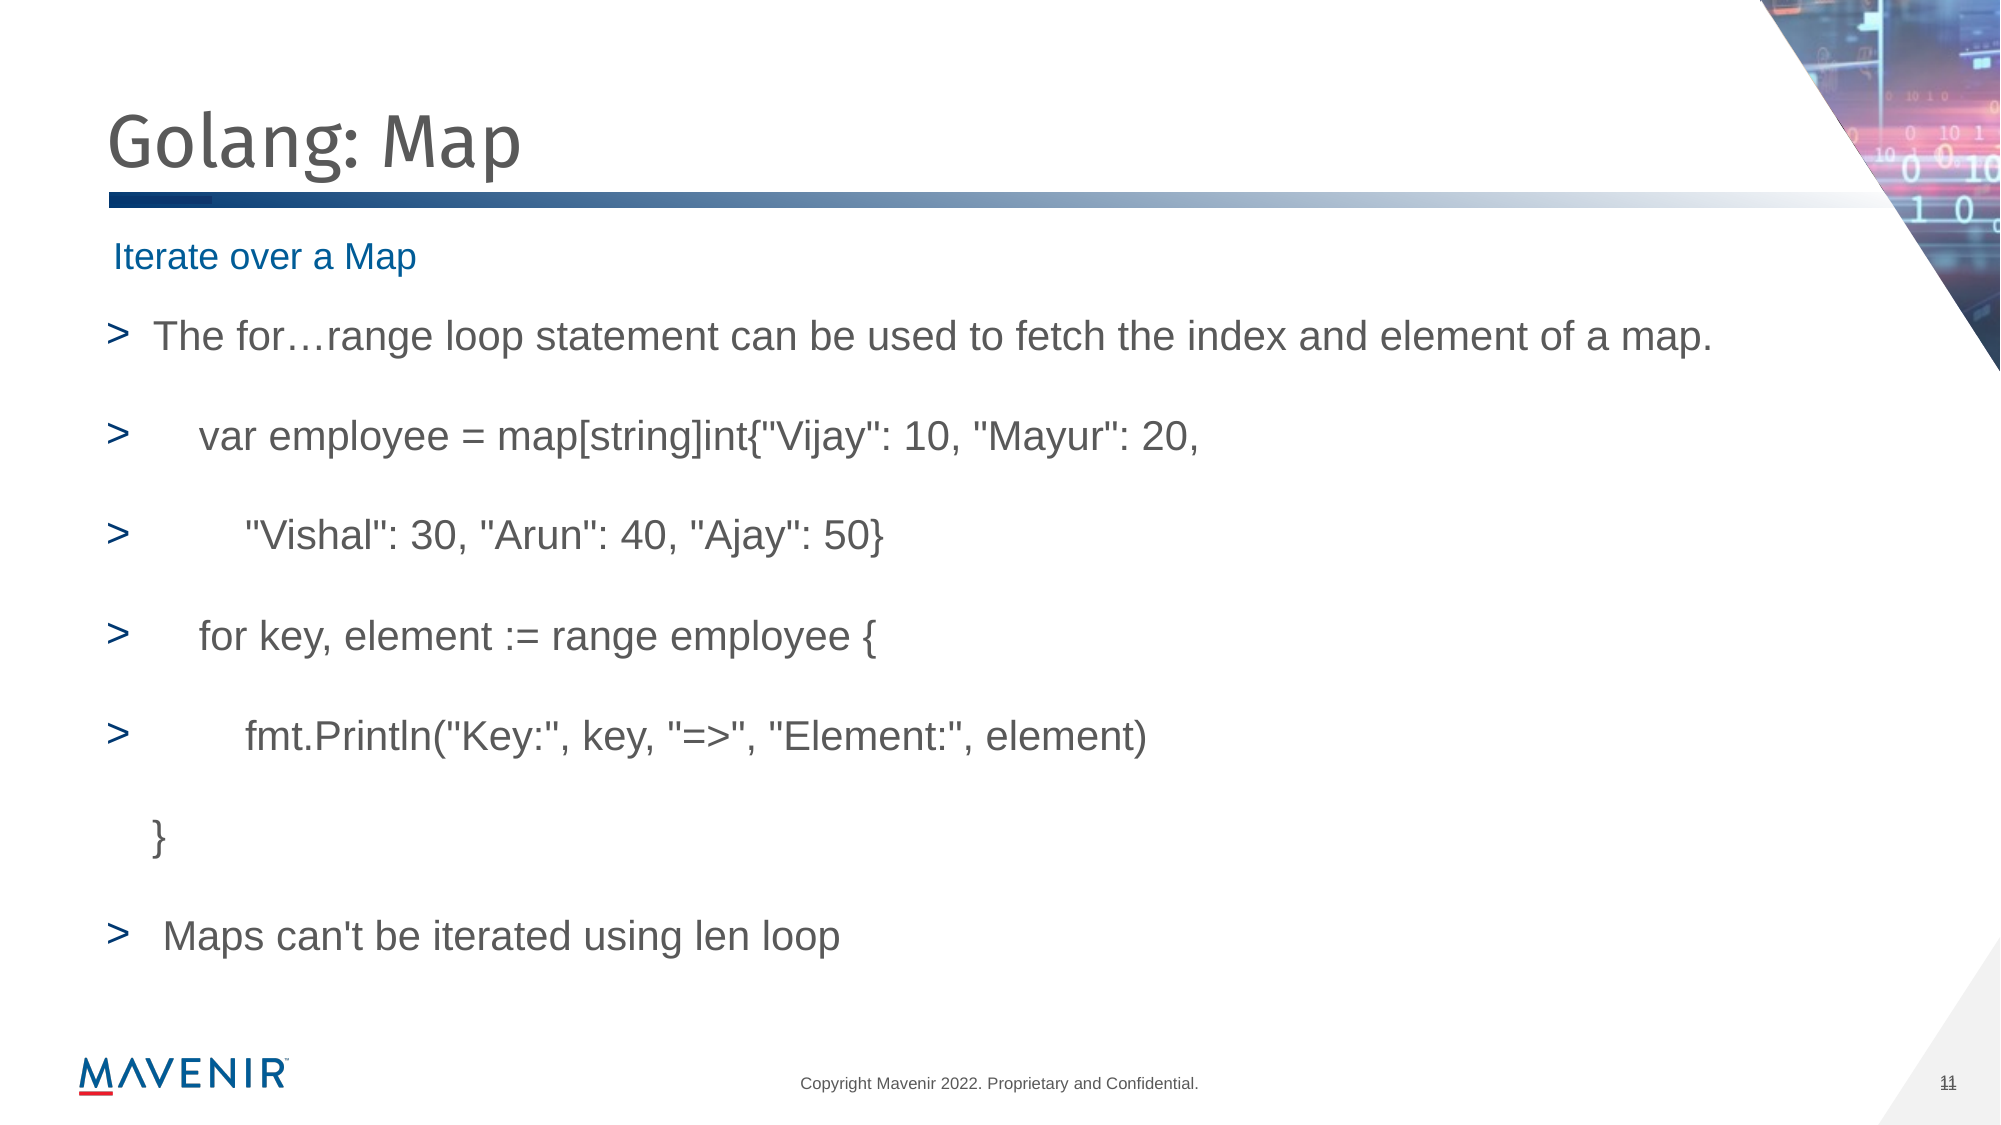

# Golang: Map

Iterate over a Map

The for…range loop statement can be used to fetch the index and element of a map.
    var employee = map[string]int{"Vijay": 10, "Mayur": 20,
        "Vishal": 30, "Arun": 40, "Ajay": 50}
    for key, element := range employee {
        fmt.Println("Key:", key, "=>", "Element:", element)
    }
Maps can't be iterated using len loop
11